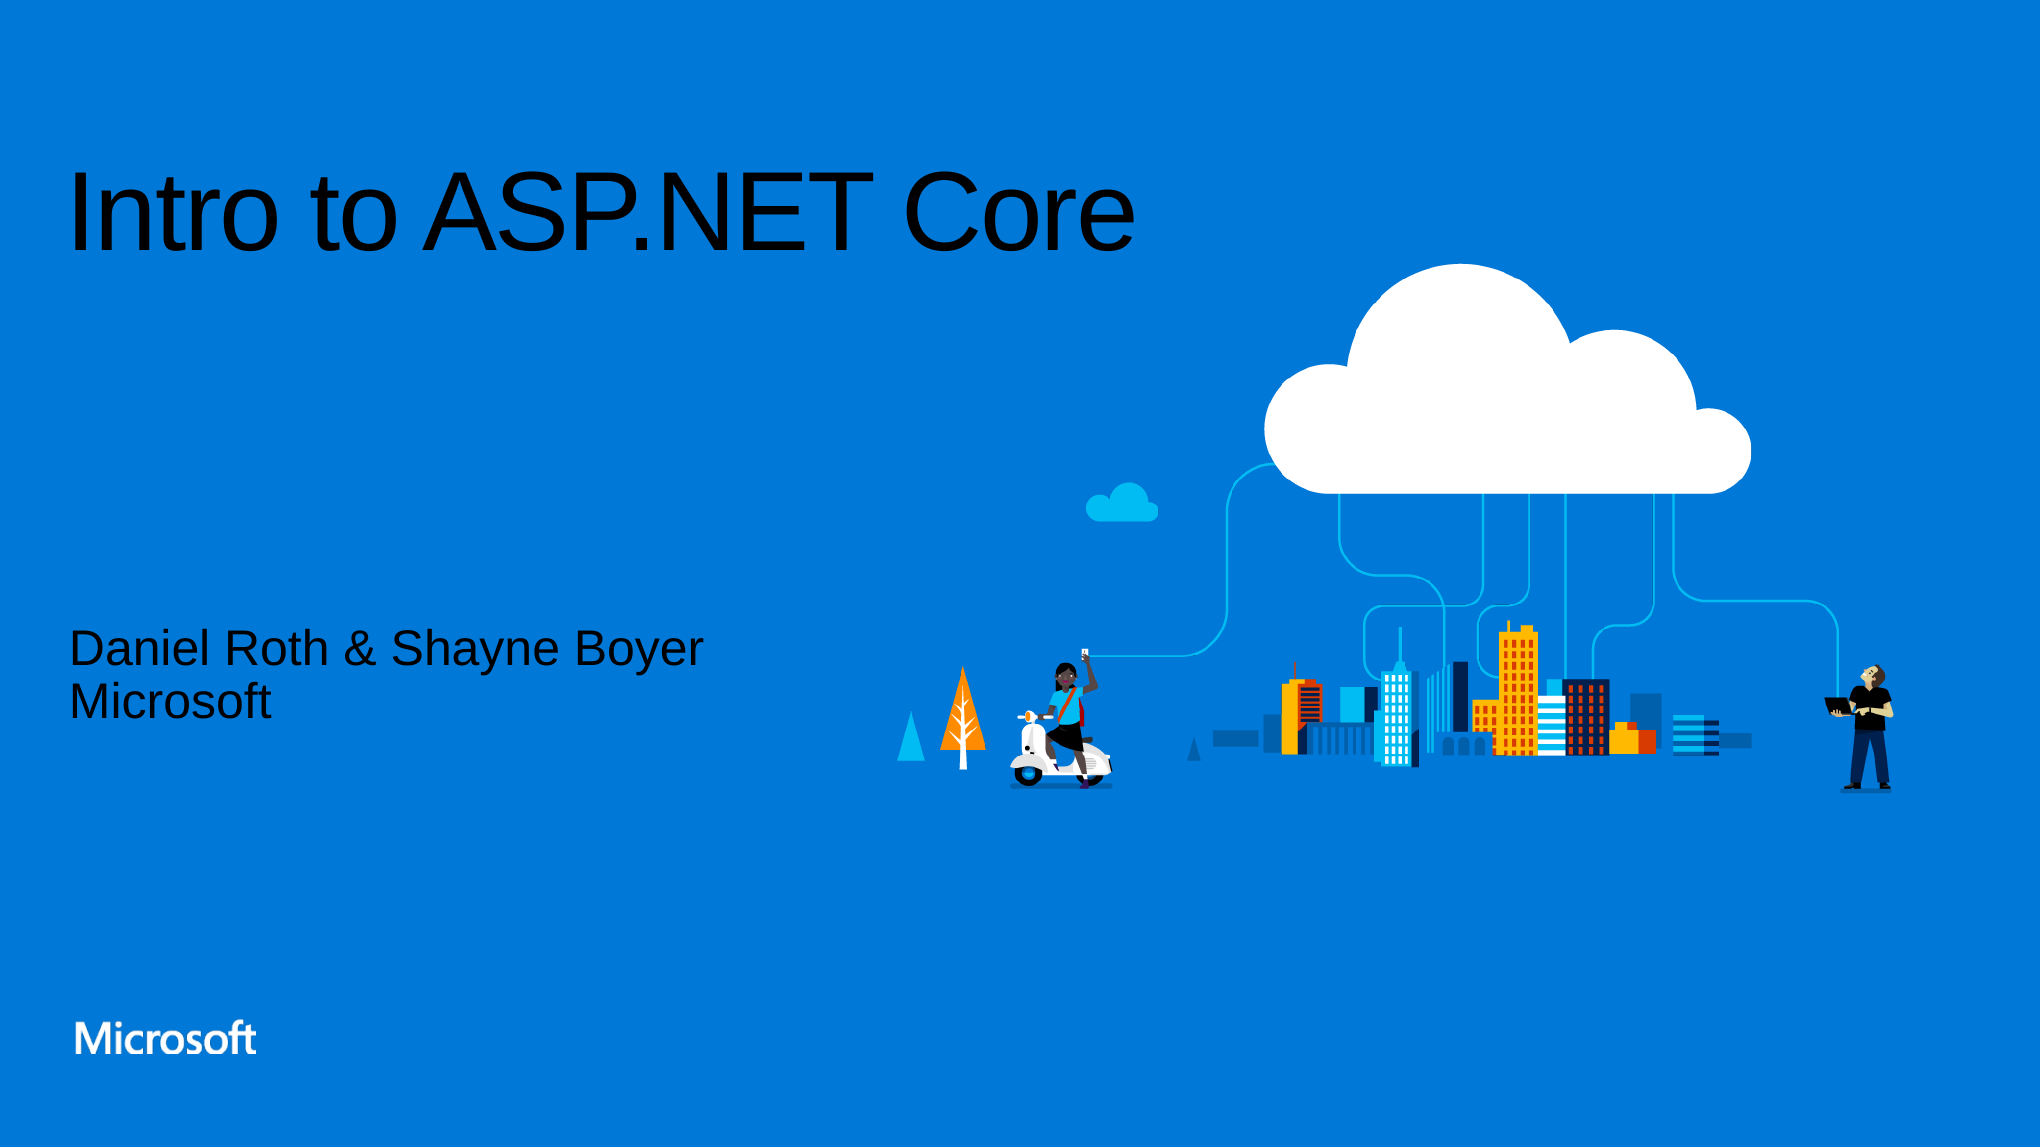

# Intro to ASP.NET Core
Daniel Roth & Shayne Boyer
Microsoft